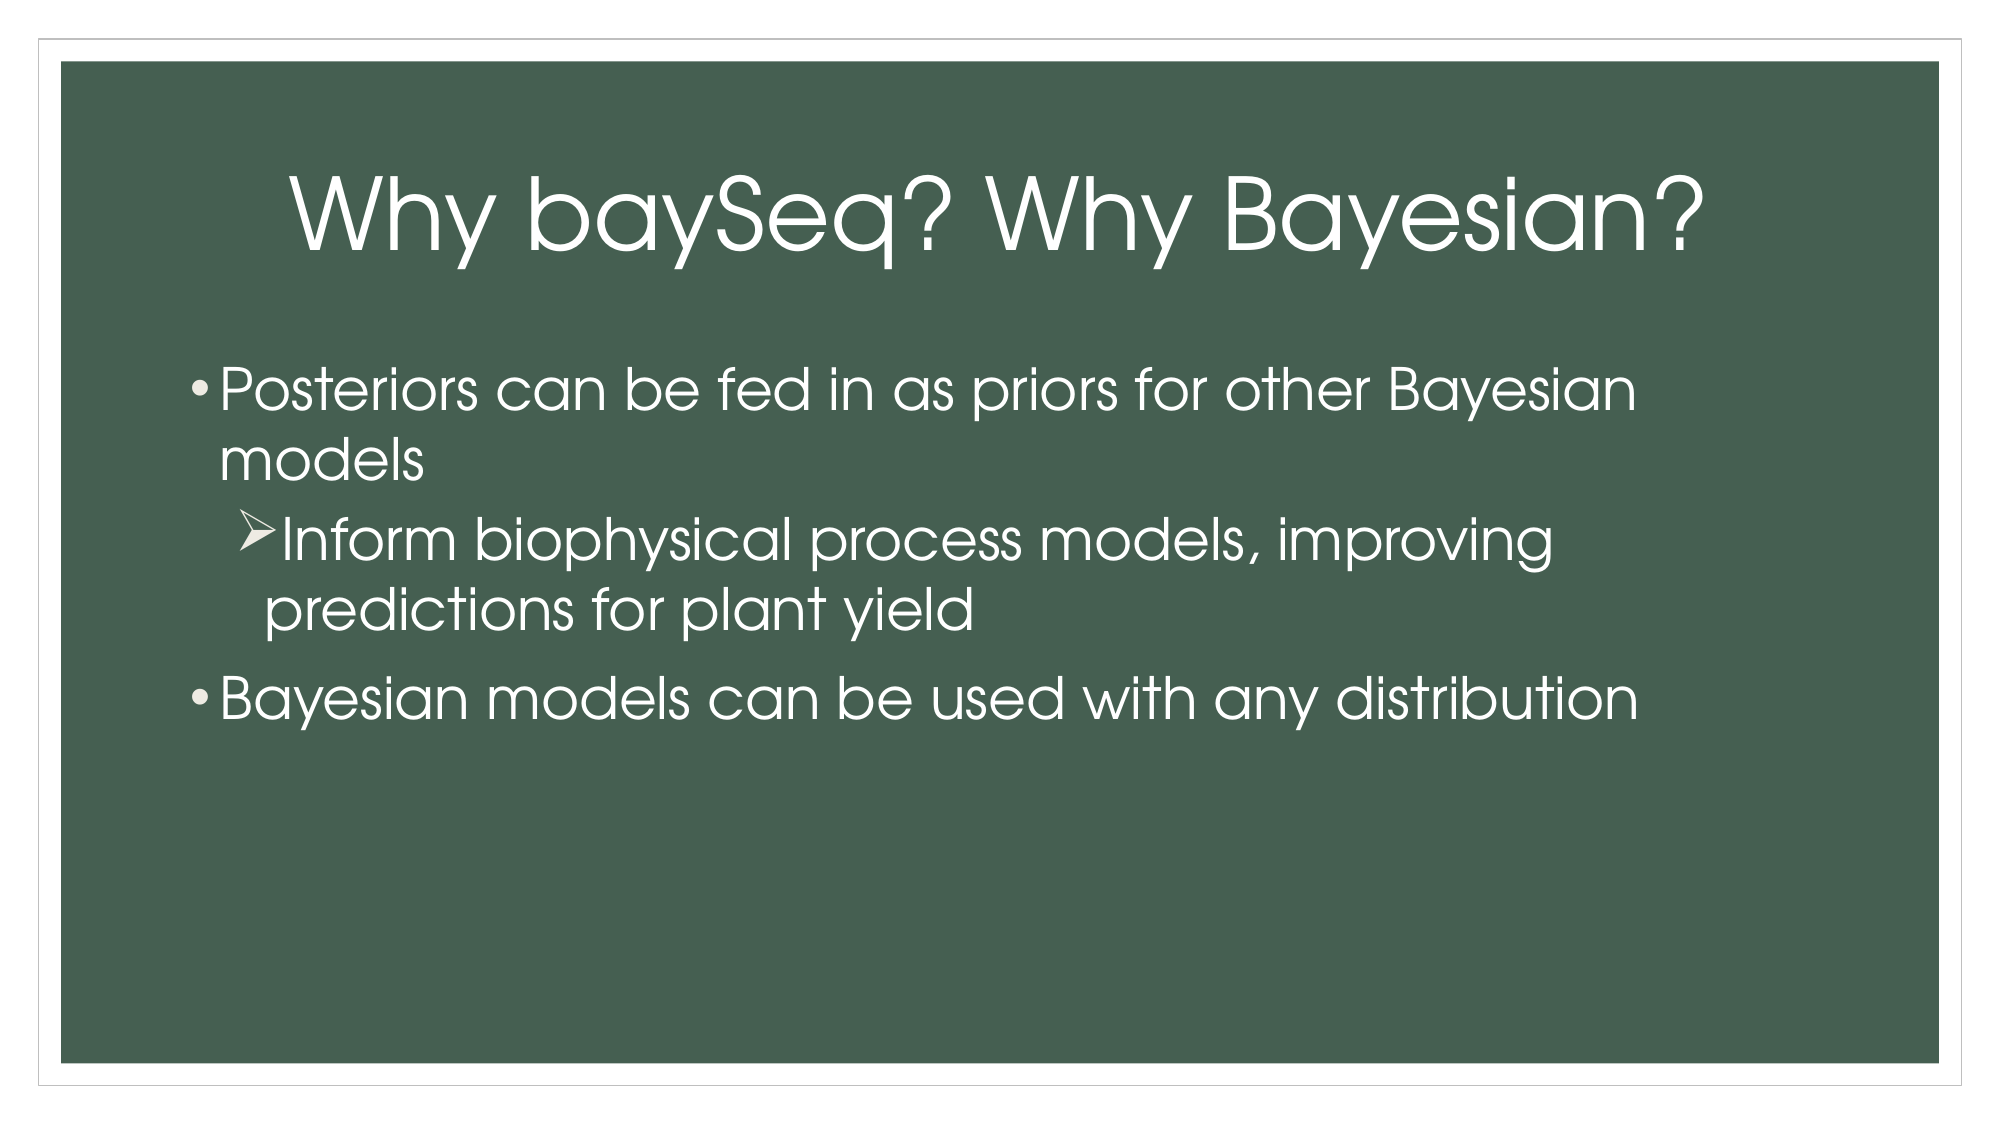

# Why baySeq? Why Bayesian?
Posteriors can be fed in as priors for other Bayesian models
Inform biophysical process models, improving predictions for plant yield
Bayesian models can be used with any distribution